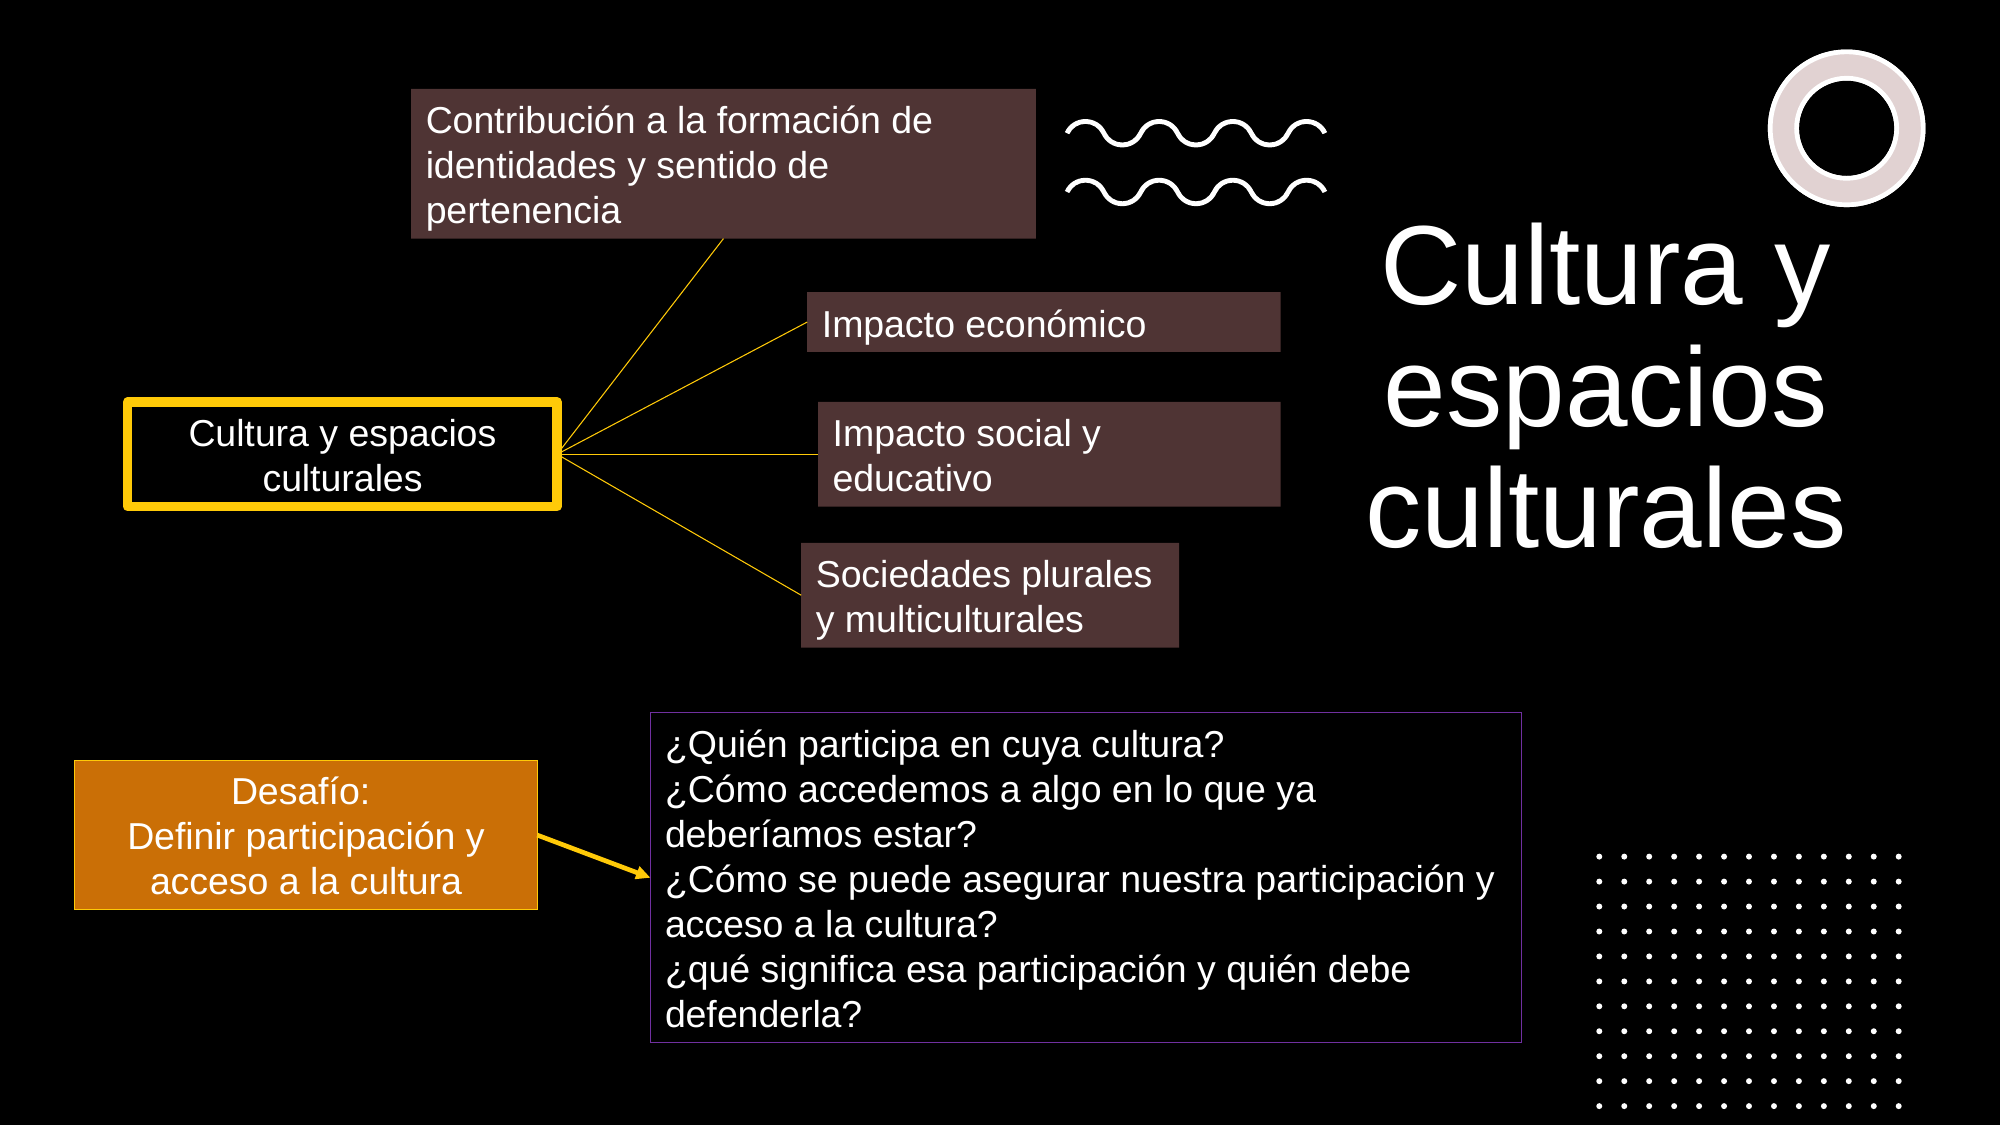

# Cultura y espacios culturales

Contribución a la formación de identidades y sentido de pertenencia

Impacto económico
Impacto social y educativo
Cultura y espacios culturales
Sociedades plurales y multiculturales
¿Quién participa en cuya cultura?
¿Cómo accedemos a algo en lo que ya deberíamos estar?
¿Cómo se puede asegurar nuestra participación y acceso a la cultura?
¿qué significa esa participación y quién debe defenderla?
Desafío:
Definir participación y acceso a la cultura